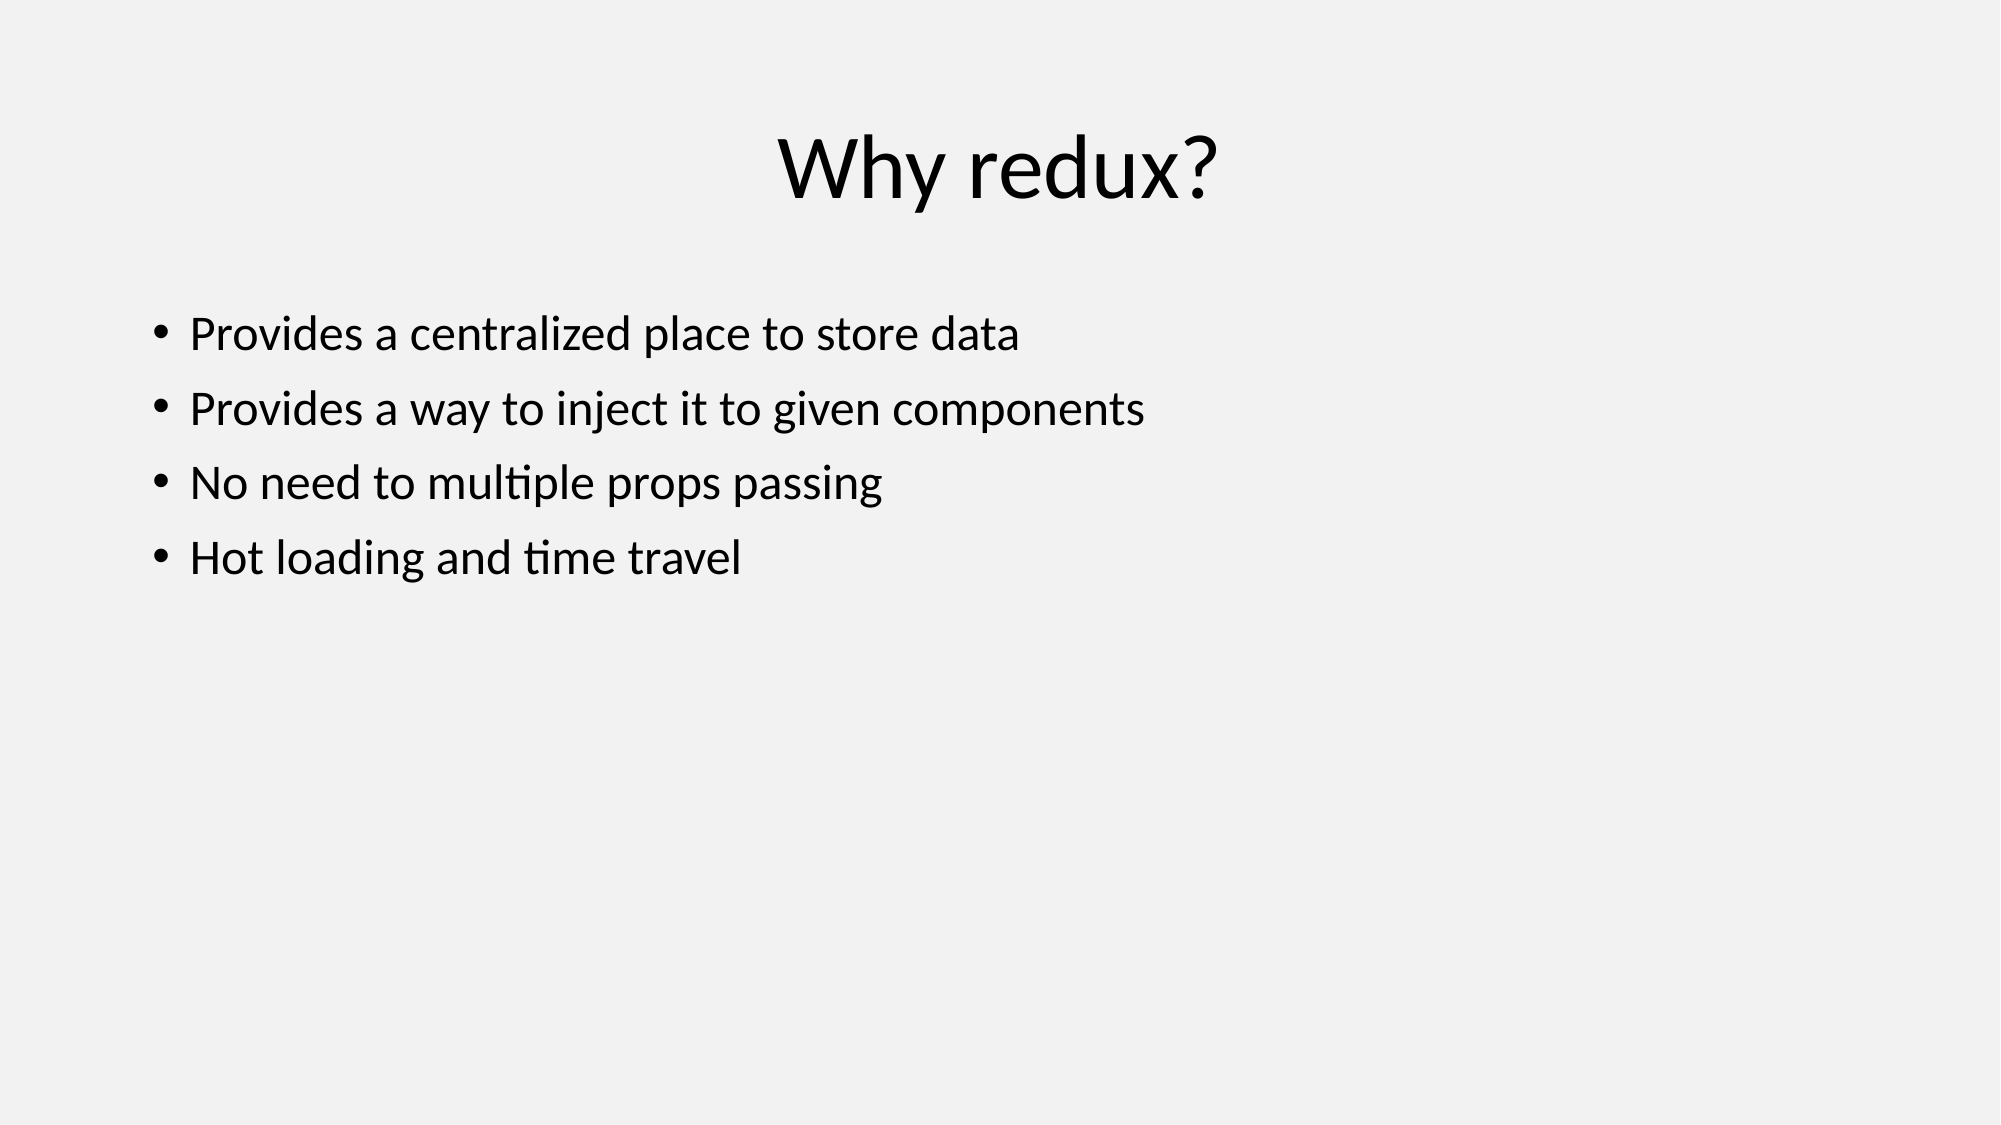

# Why redux?
Provides a centralized place to store data
Provides a way to inject it to given components
No need to multiple props passing
Hot loading and time travel